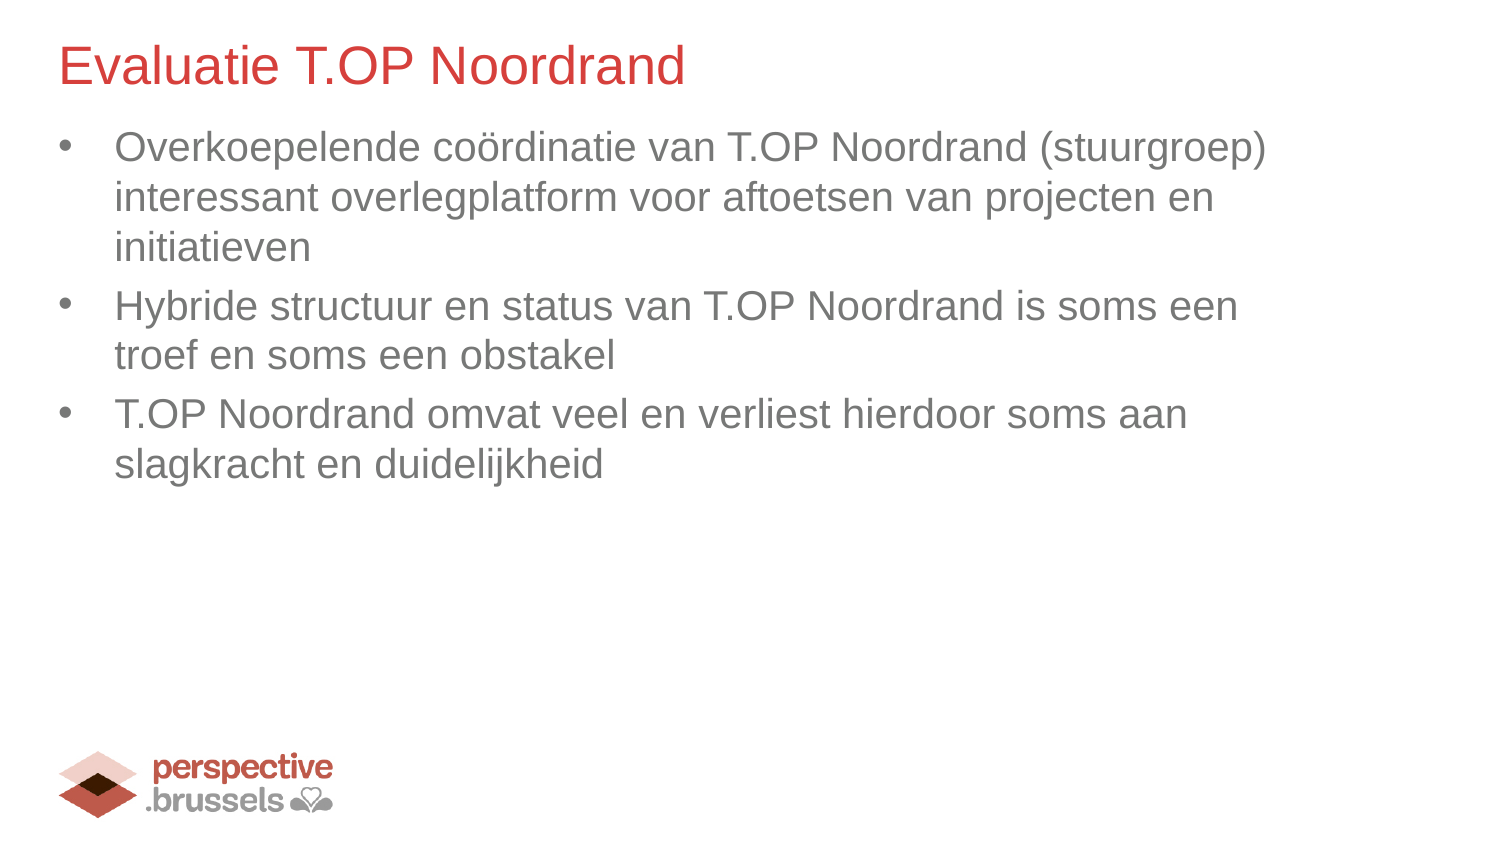

# Evaluatie T.OP Noordrand
Overkoepelende coördinatie van T.OP Noordrand (stuurgroep) interessant overlegplatform voor aftoetsen van projecten en initiatieven
Hybride structuur en status van T.OP Noordrand is soms een troef en soms een obstakel
T.OP Noordrand omvat veel en verliest hierdoor soms aan slagkracht en duidelijkheid